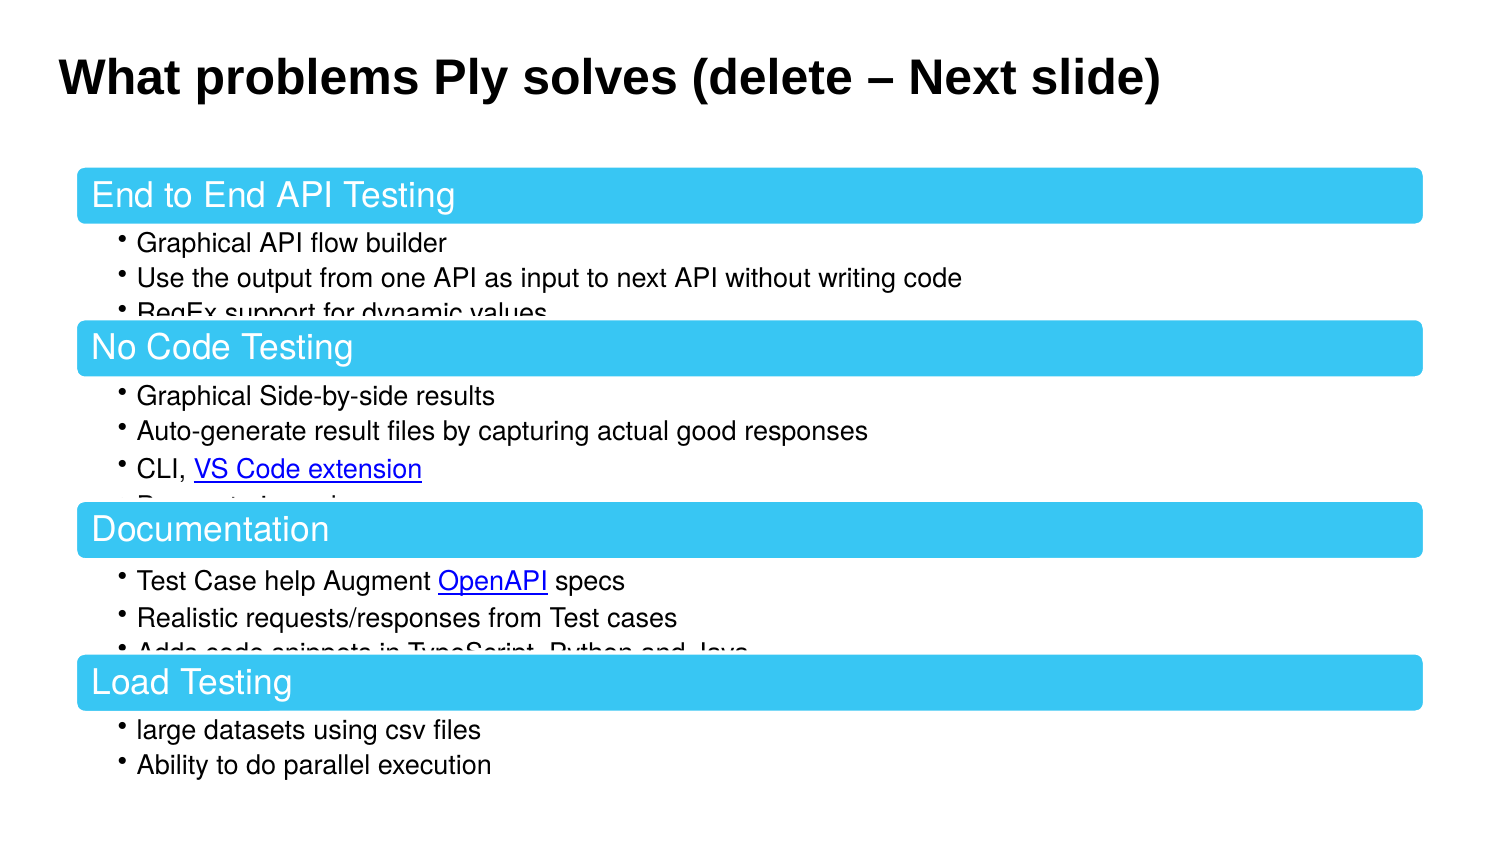

What problems Ply solves (delete – Next slide)
End to End API Testing
Graphical API flow builder
Use the output from one API as input to next API without writing code
RegEx support for dynamic values
No Code Testing
Graphical Side-by-side results
Auto-generate result files by capturing actual good responses
CLI, VS Code extension
Parameterize values
Documentation
Test Case help Augment OpenAPI specs
Realistic requests/responses from Test cases
Adds code snippets in TypeScript, Python and Java
Load Testing
large datasets using csv files
Ability to do parallel execution